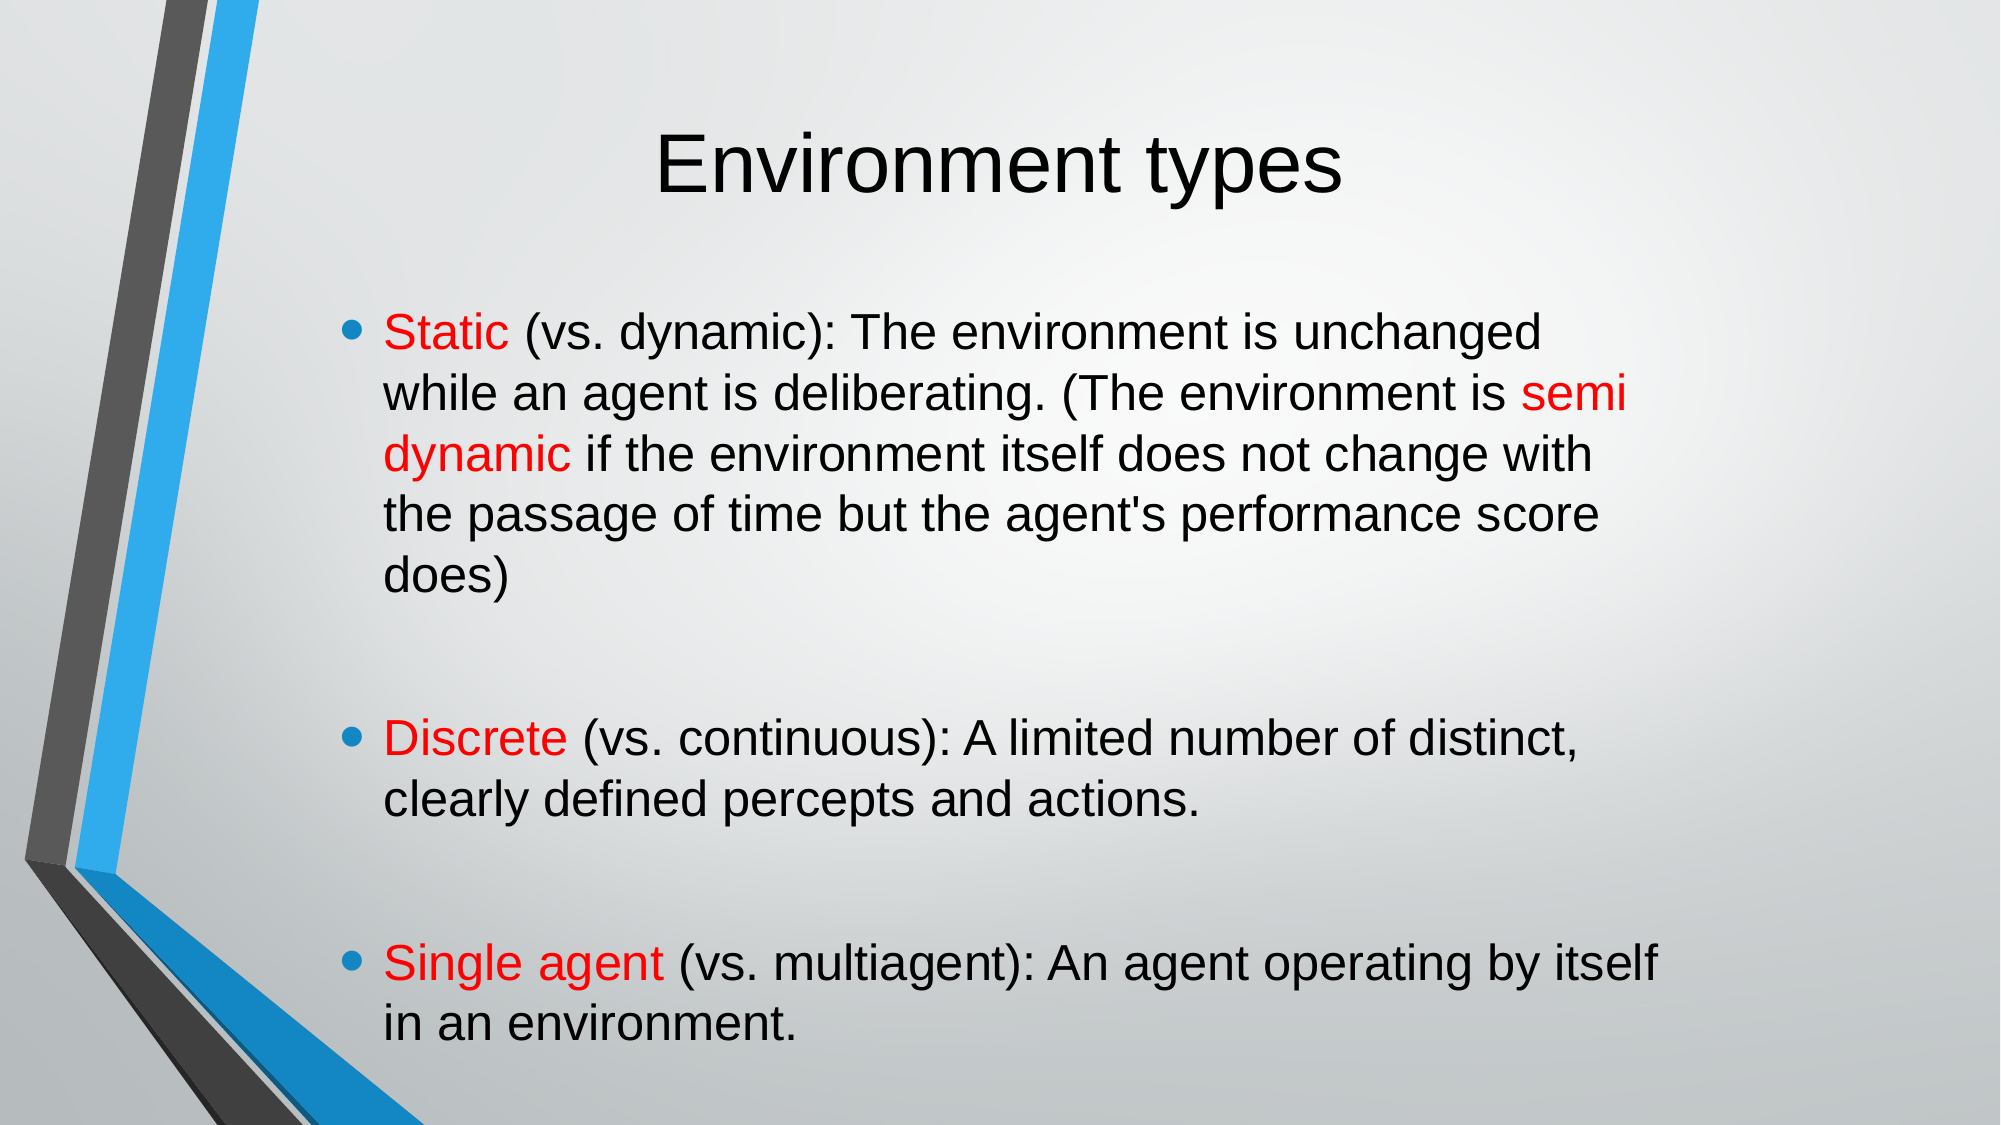

# Environment types
Static (vs. dynamic): The environment is unchanged while an agent is deliberating. (The environment is semi dynamic if the environment itself does not change with the passage of time but the agent's performance score does)

Discrete (vs. continuous): A limited number of distinct, clearly defined percepts and actions.

Single agent (vs. multiagent): An agent operating by itself in an environment.